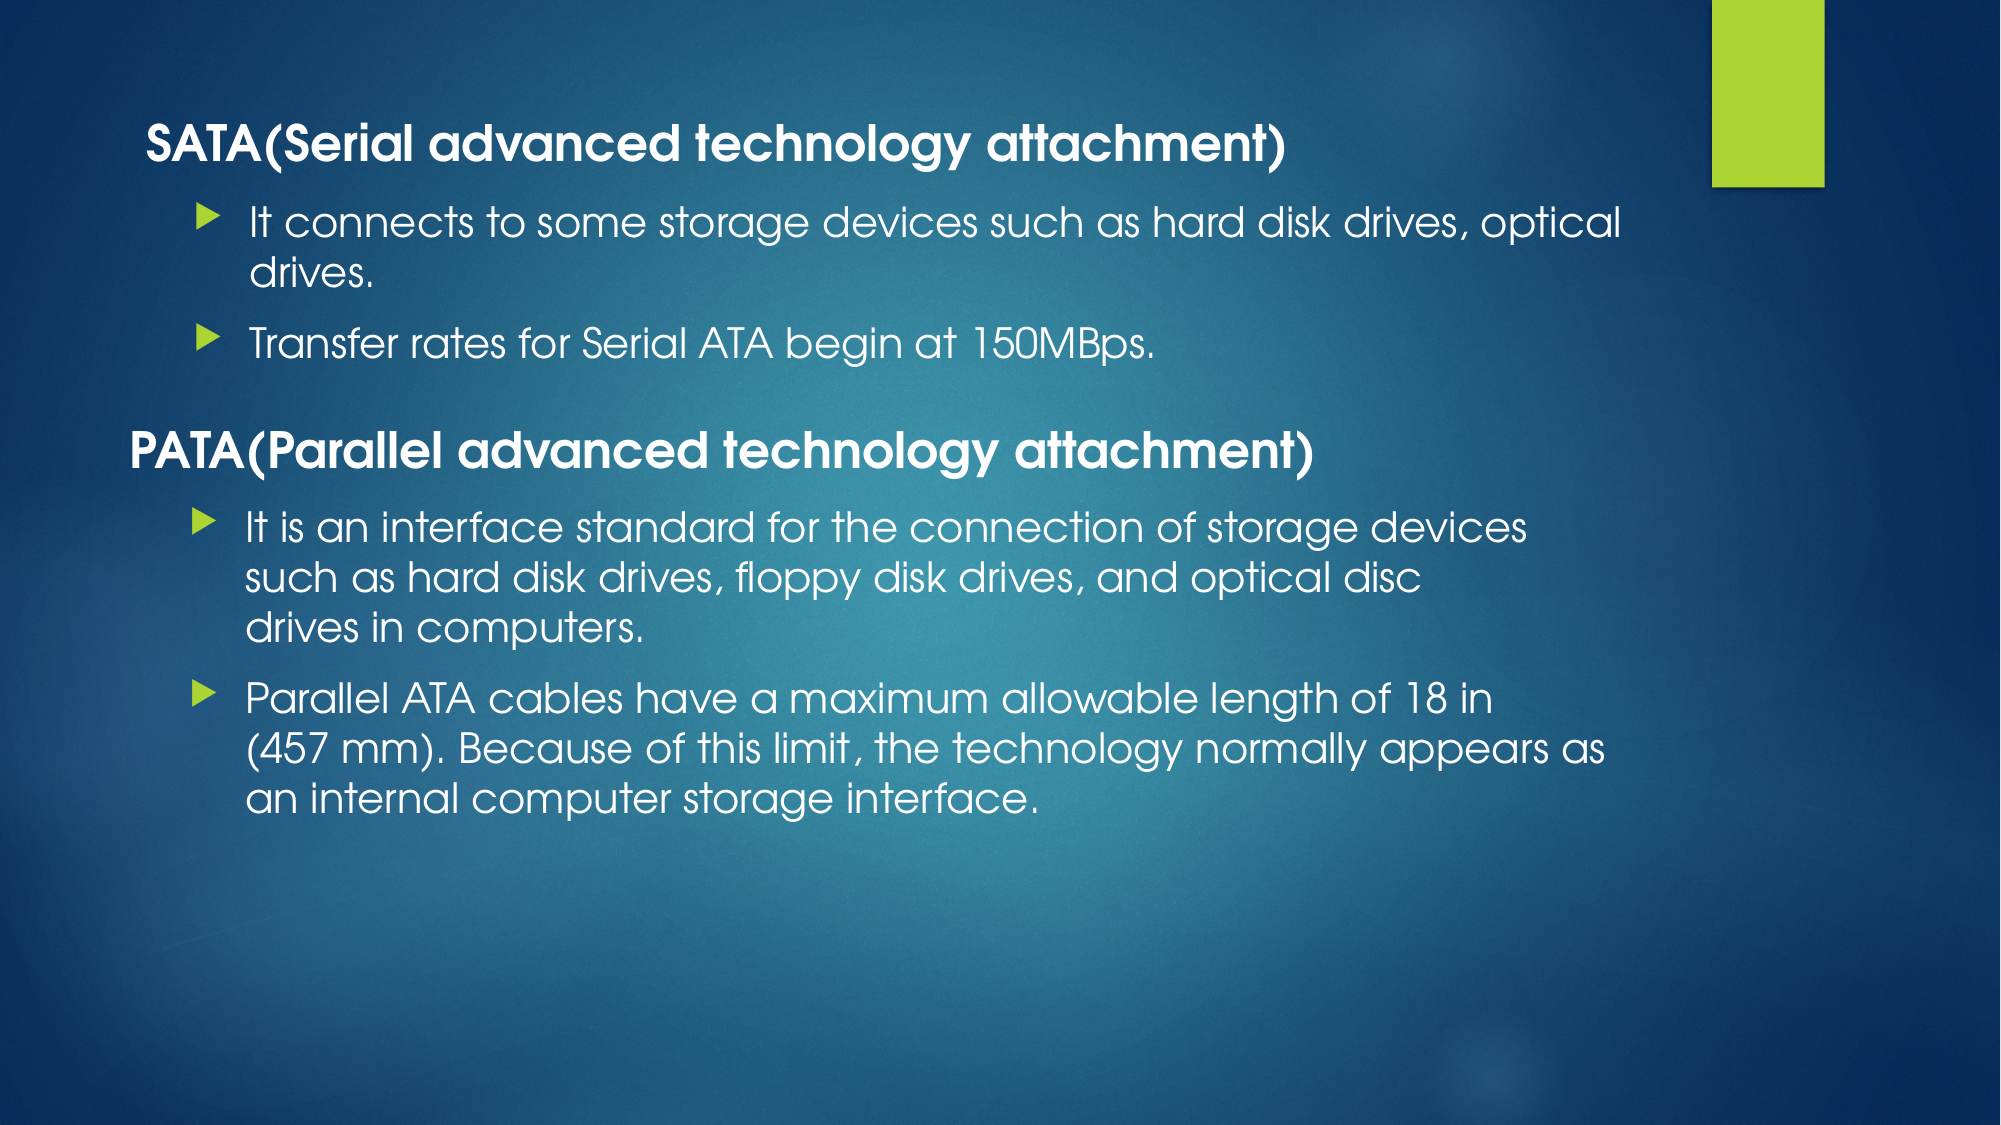

SATA(Serial advanced technology attachment)
It connects to some storage devices such as hard disk drives, optical drives.
Transfer rates for Serial ATA begin at 150MBps.

PATA(Parallel advanced technology attachment)
It is an interface standard for the connection of storage devices such as hard disk drives, floppy disk drives, and optical disc drives in computers.
Parallel ATA cables have a maximum allowable length of 18 in (457 mm). Because of this limit, the technology normally appears as an internal computer storage interface.